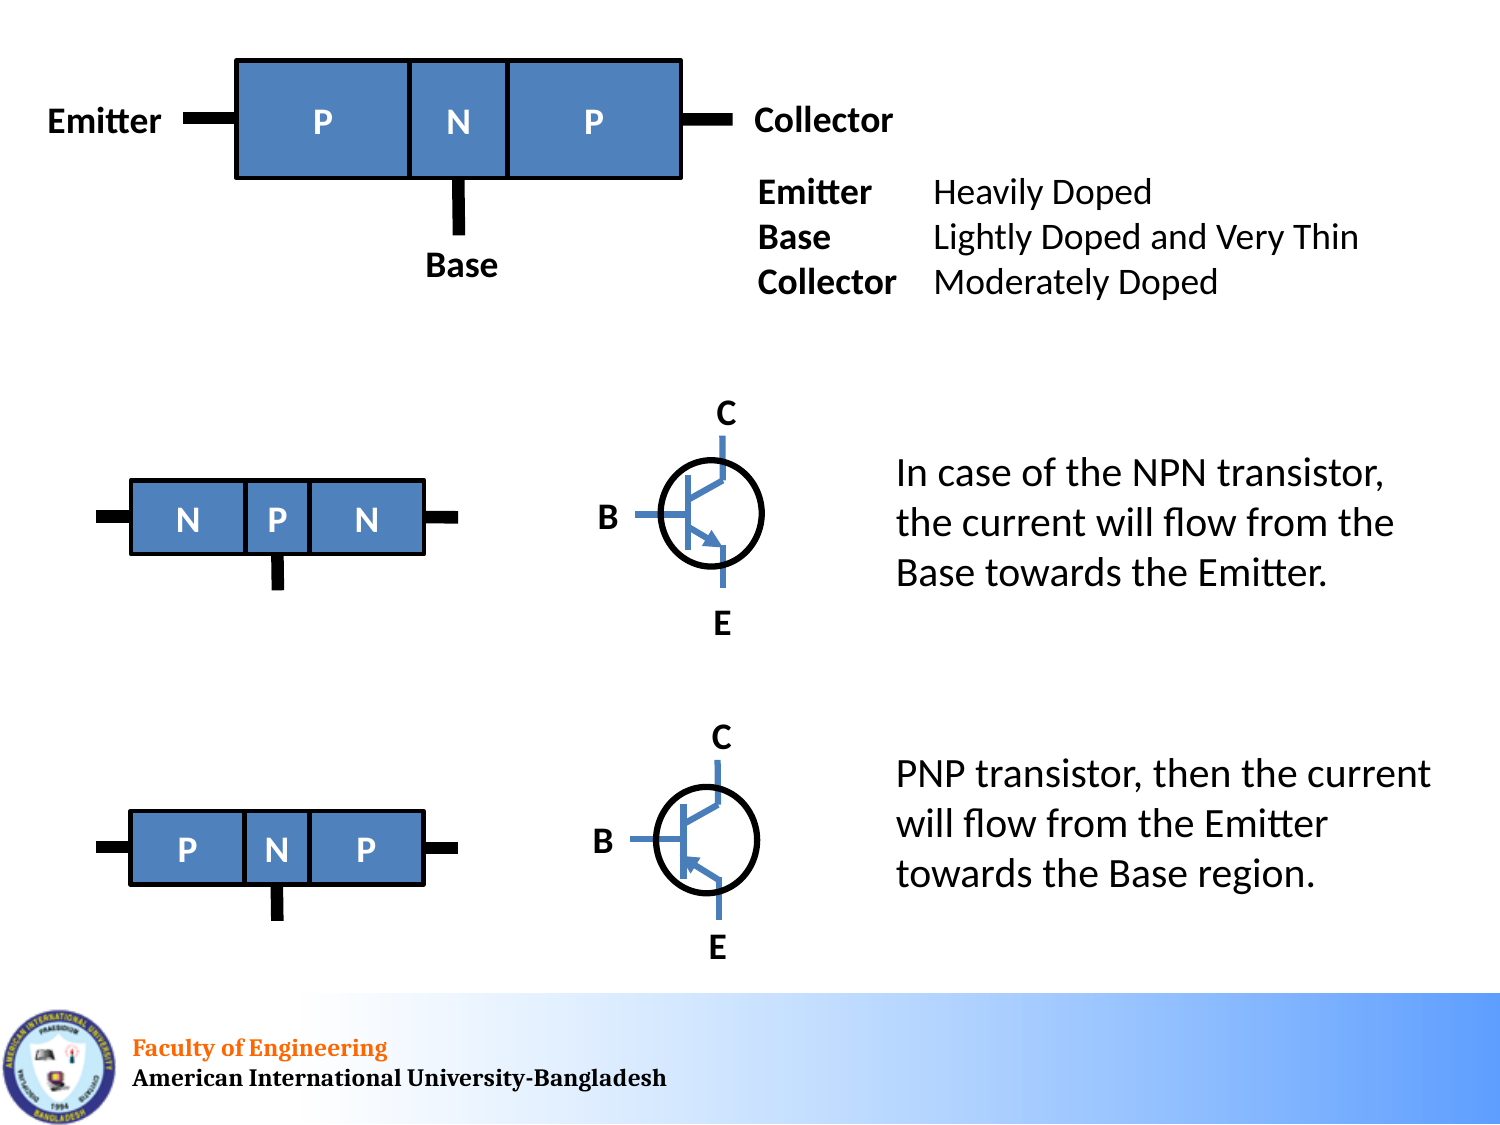

P
N
P
Collector
Emitter
Emitter	   Heavily Doped
Base	   Lightly Doped and Very Thin
Collector	   Moderately Doped
Base
C

B
E
In case of the NPN transistor, the current will flow from the Base towards the Emitter.

PNP transistor, then the current will flow from the Emitter towards the Base region.
N
P
N
C

B
P
N
P
E